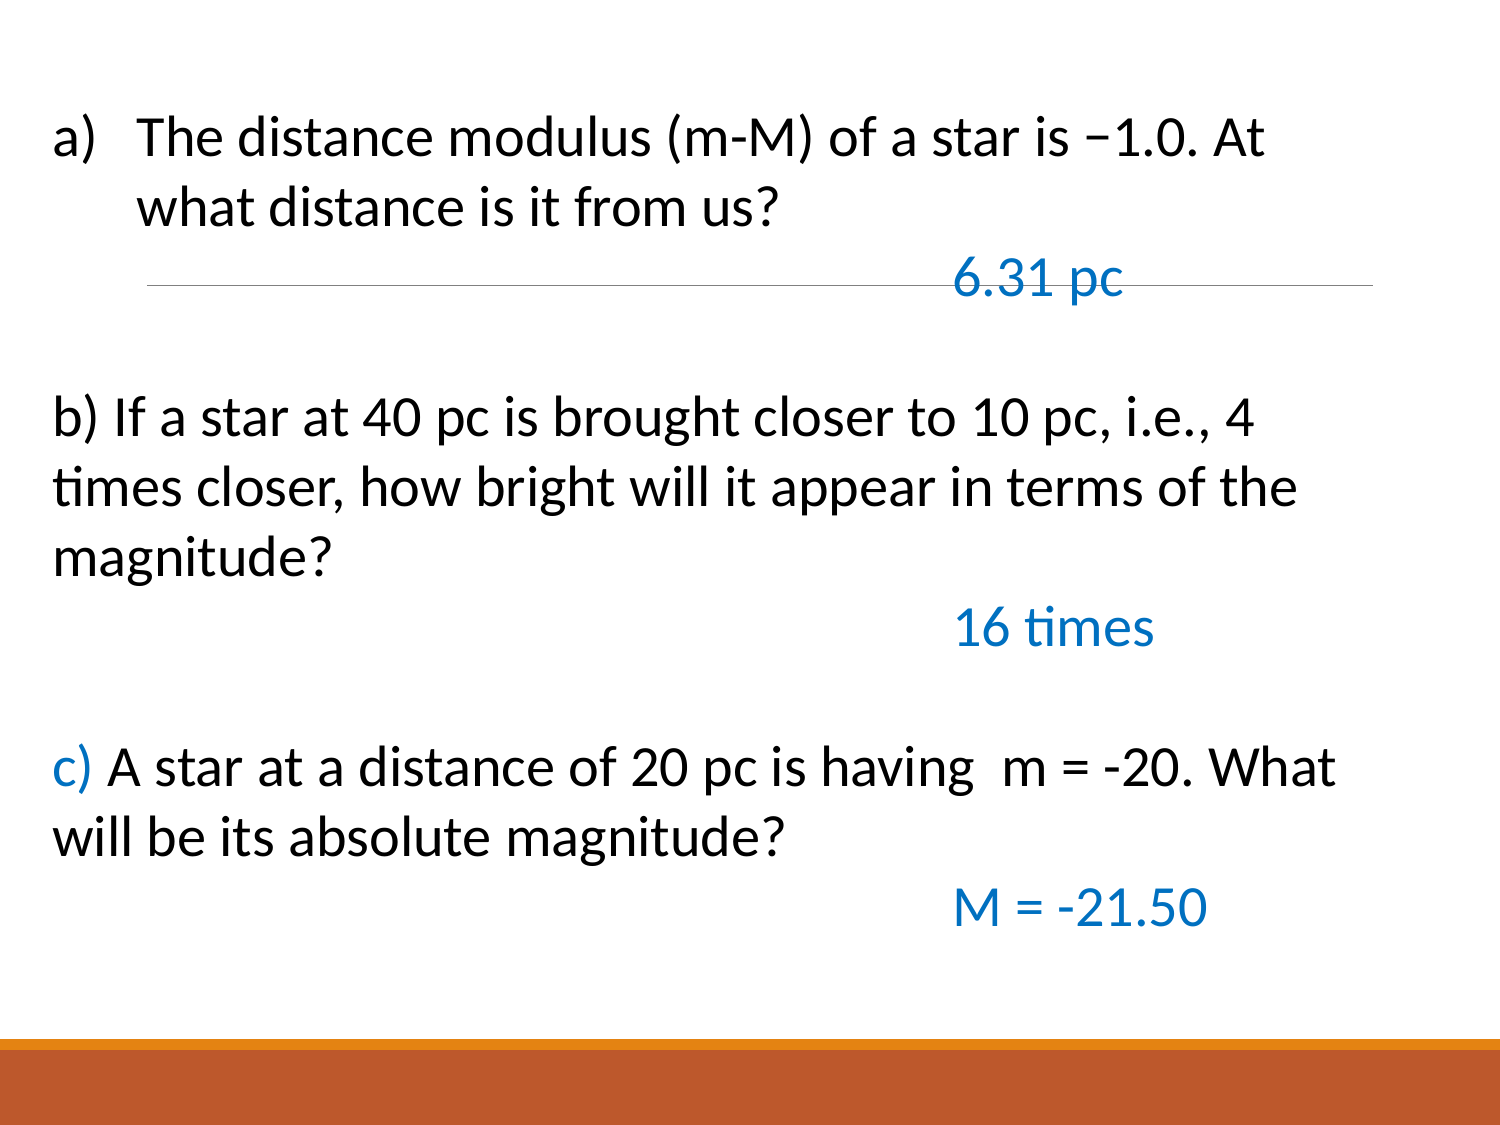

The distance modulus (m-M) of a star is −1.0. At what distance is it from us?
						6.31 pc

b) If a star at 40 pc is brought closer to 10 pc, i.e., 4 times closer, how bright will it appear in terms of the magnitude?
						16 times

c) A star at a distance of 20 pc is having  m = -20. What will be its absolute magnitude?
						M = -21.50